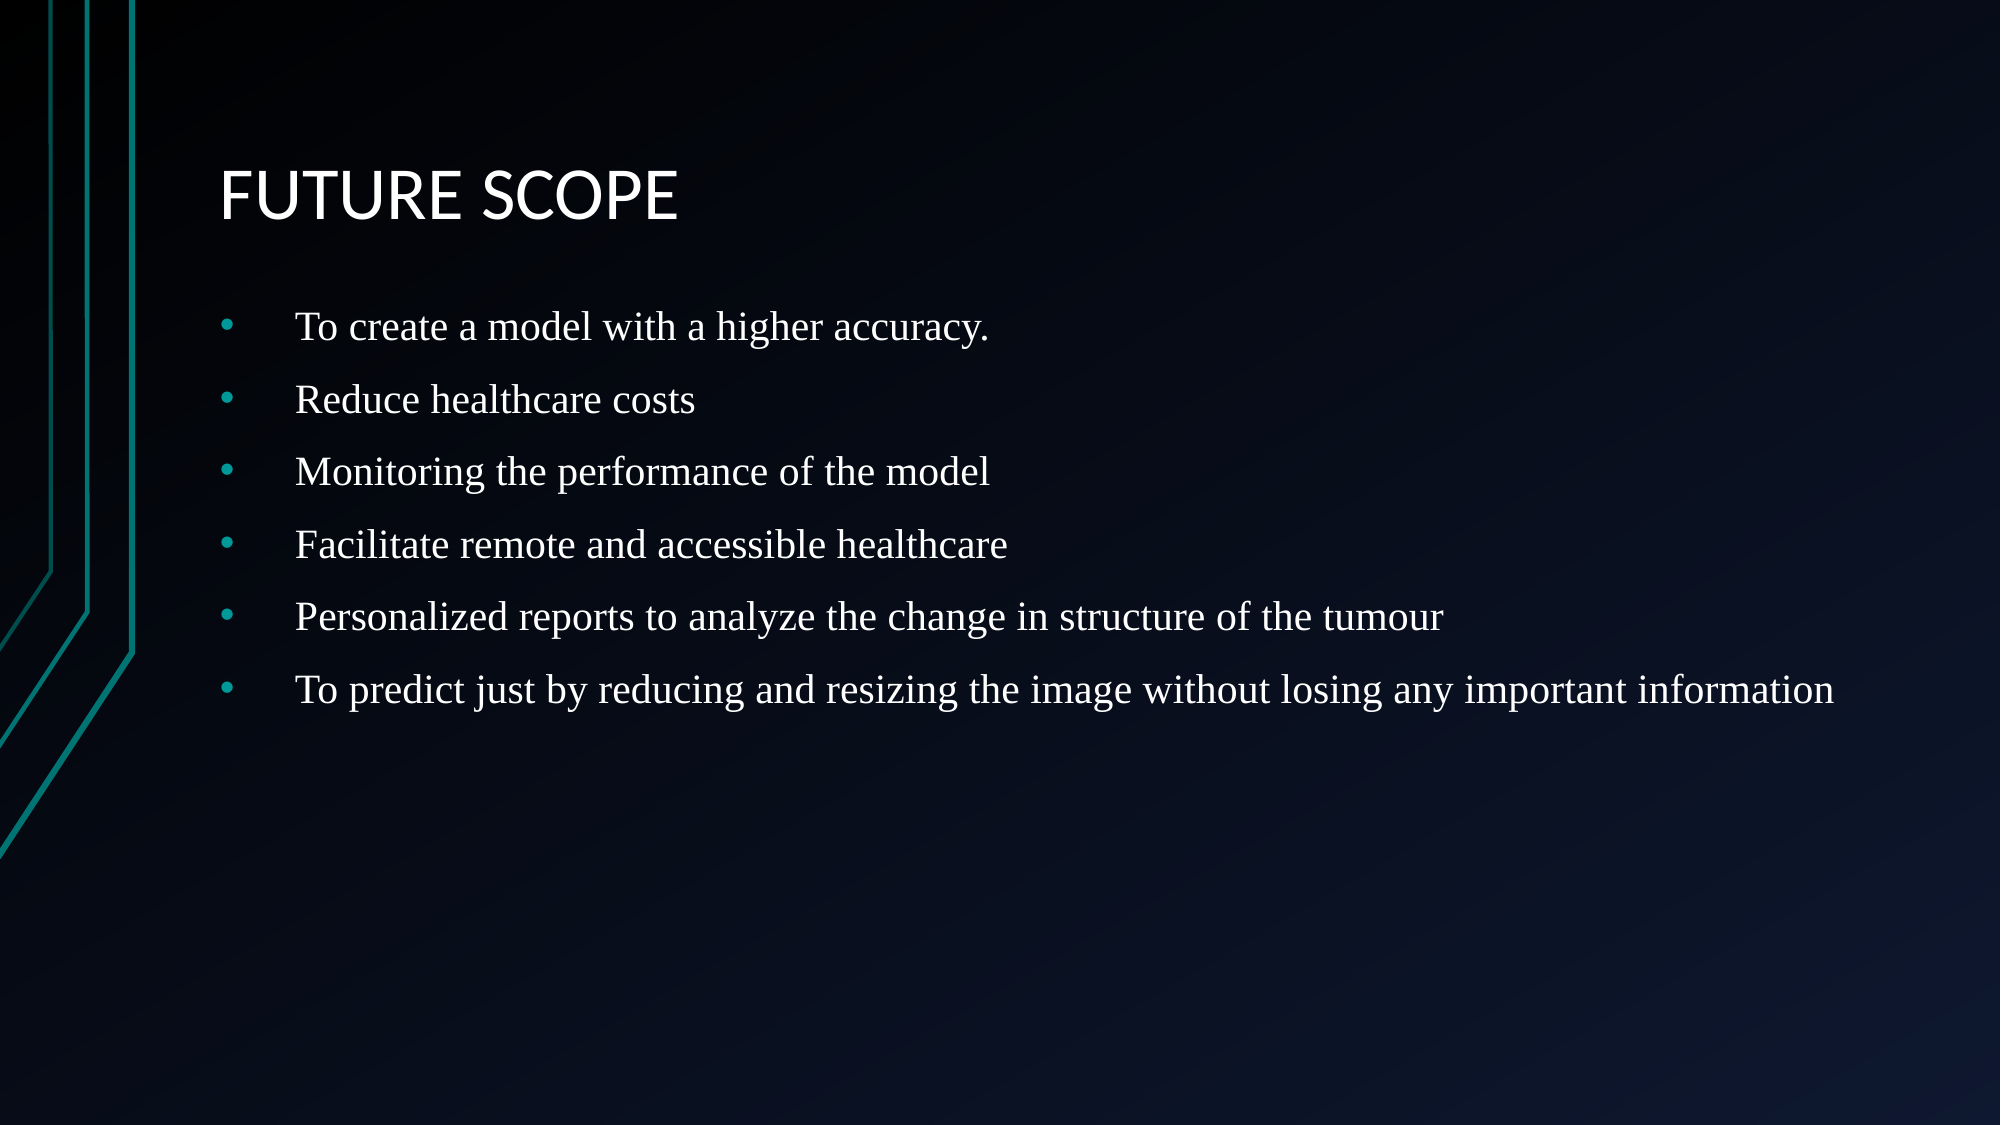

# FUTURE SCOPE
To create a model with a higher accuracy.
Reduce healthcare costs
Monitoring the performance of the model
Facilitate remote and accessible healthcare
Personalized reports to analyze the change in structure of the tumour
To predict just by reducing and resizing the image without losing any important information